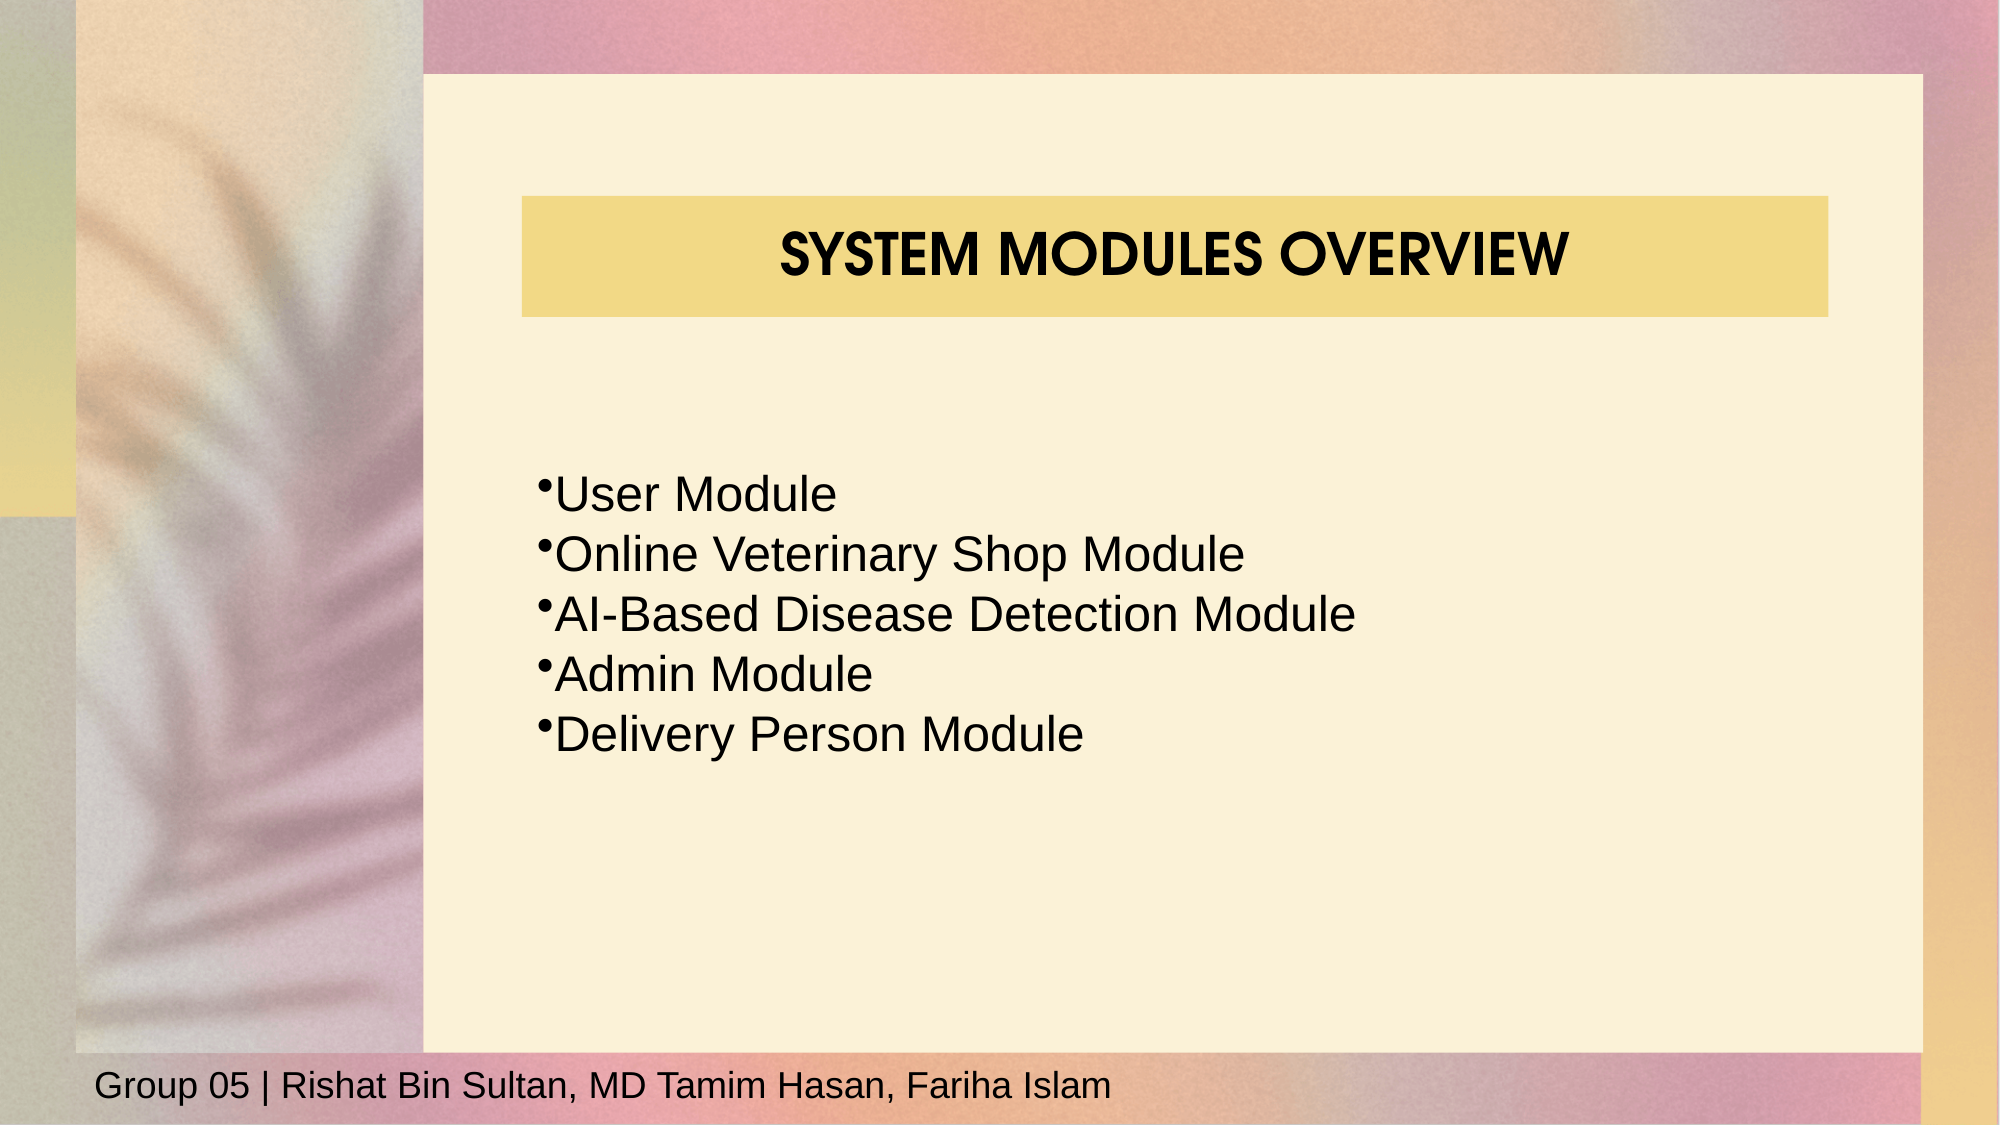

# System Modules Overview
User Module
Online Veterinary Shop Module
AI-Based Disease Detection Module
Admin Module
Delivery Person Module
Group 05 | Rishat Bin Sultan, MD Tamim Hasan, Fariha Islam